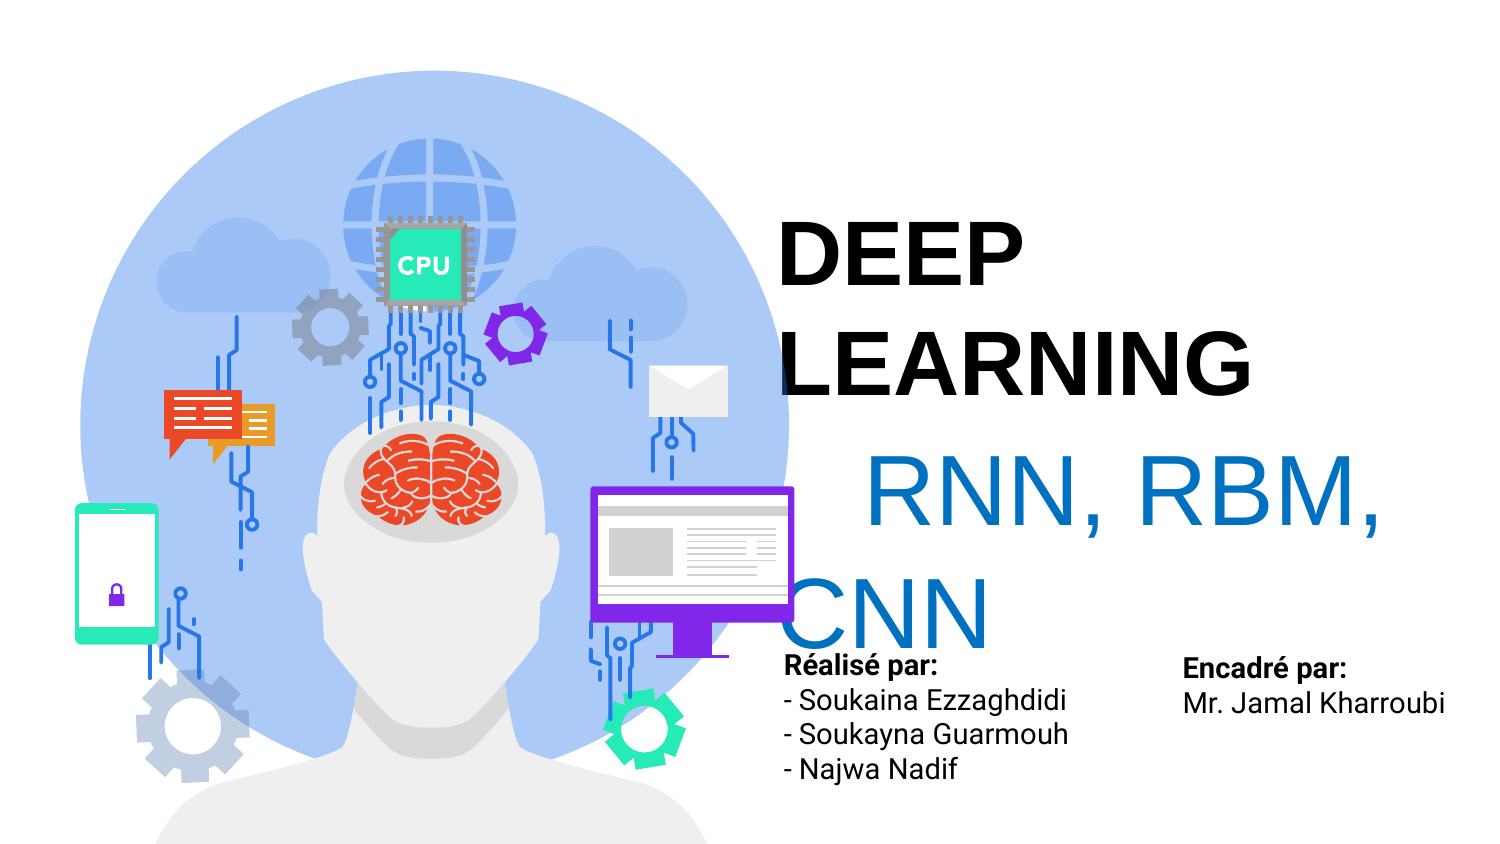

# DEEP LEARNING RNN, RBM, CNN
Réalisé par:
- Soukaina Ezzaghdidi
- Soukayna Guarmouh
- Najwa Nadif
Encadré par:
Mr. Jamal Kharroubi